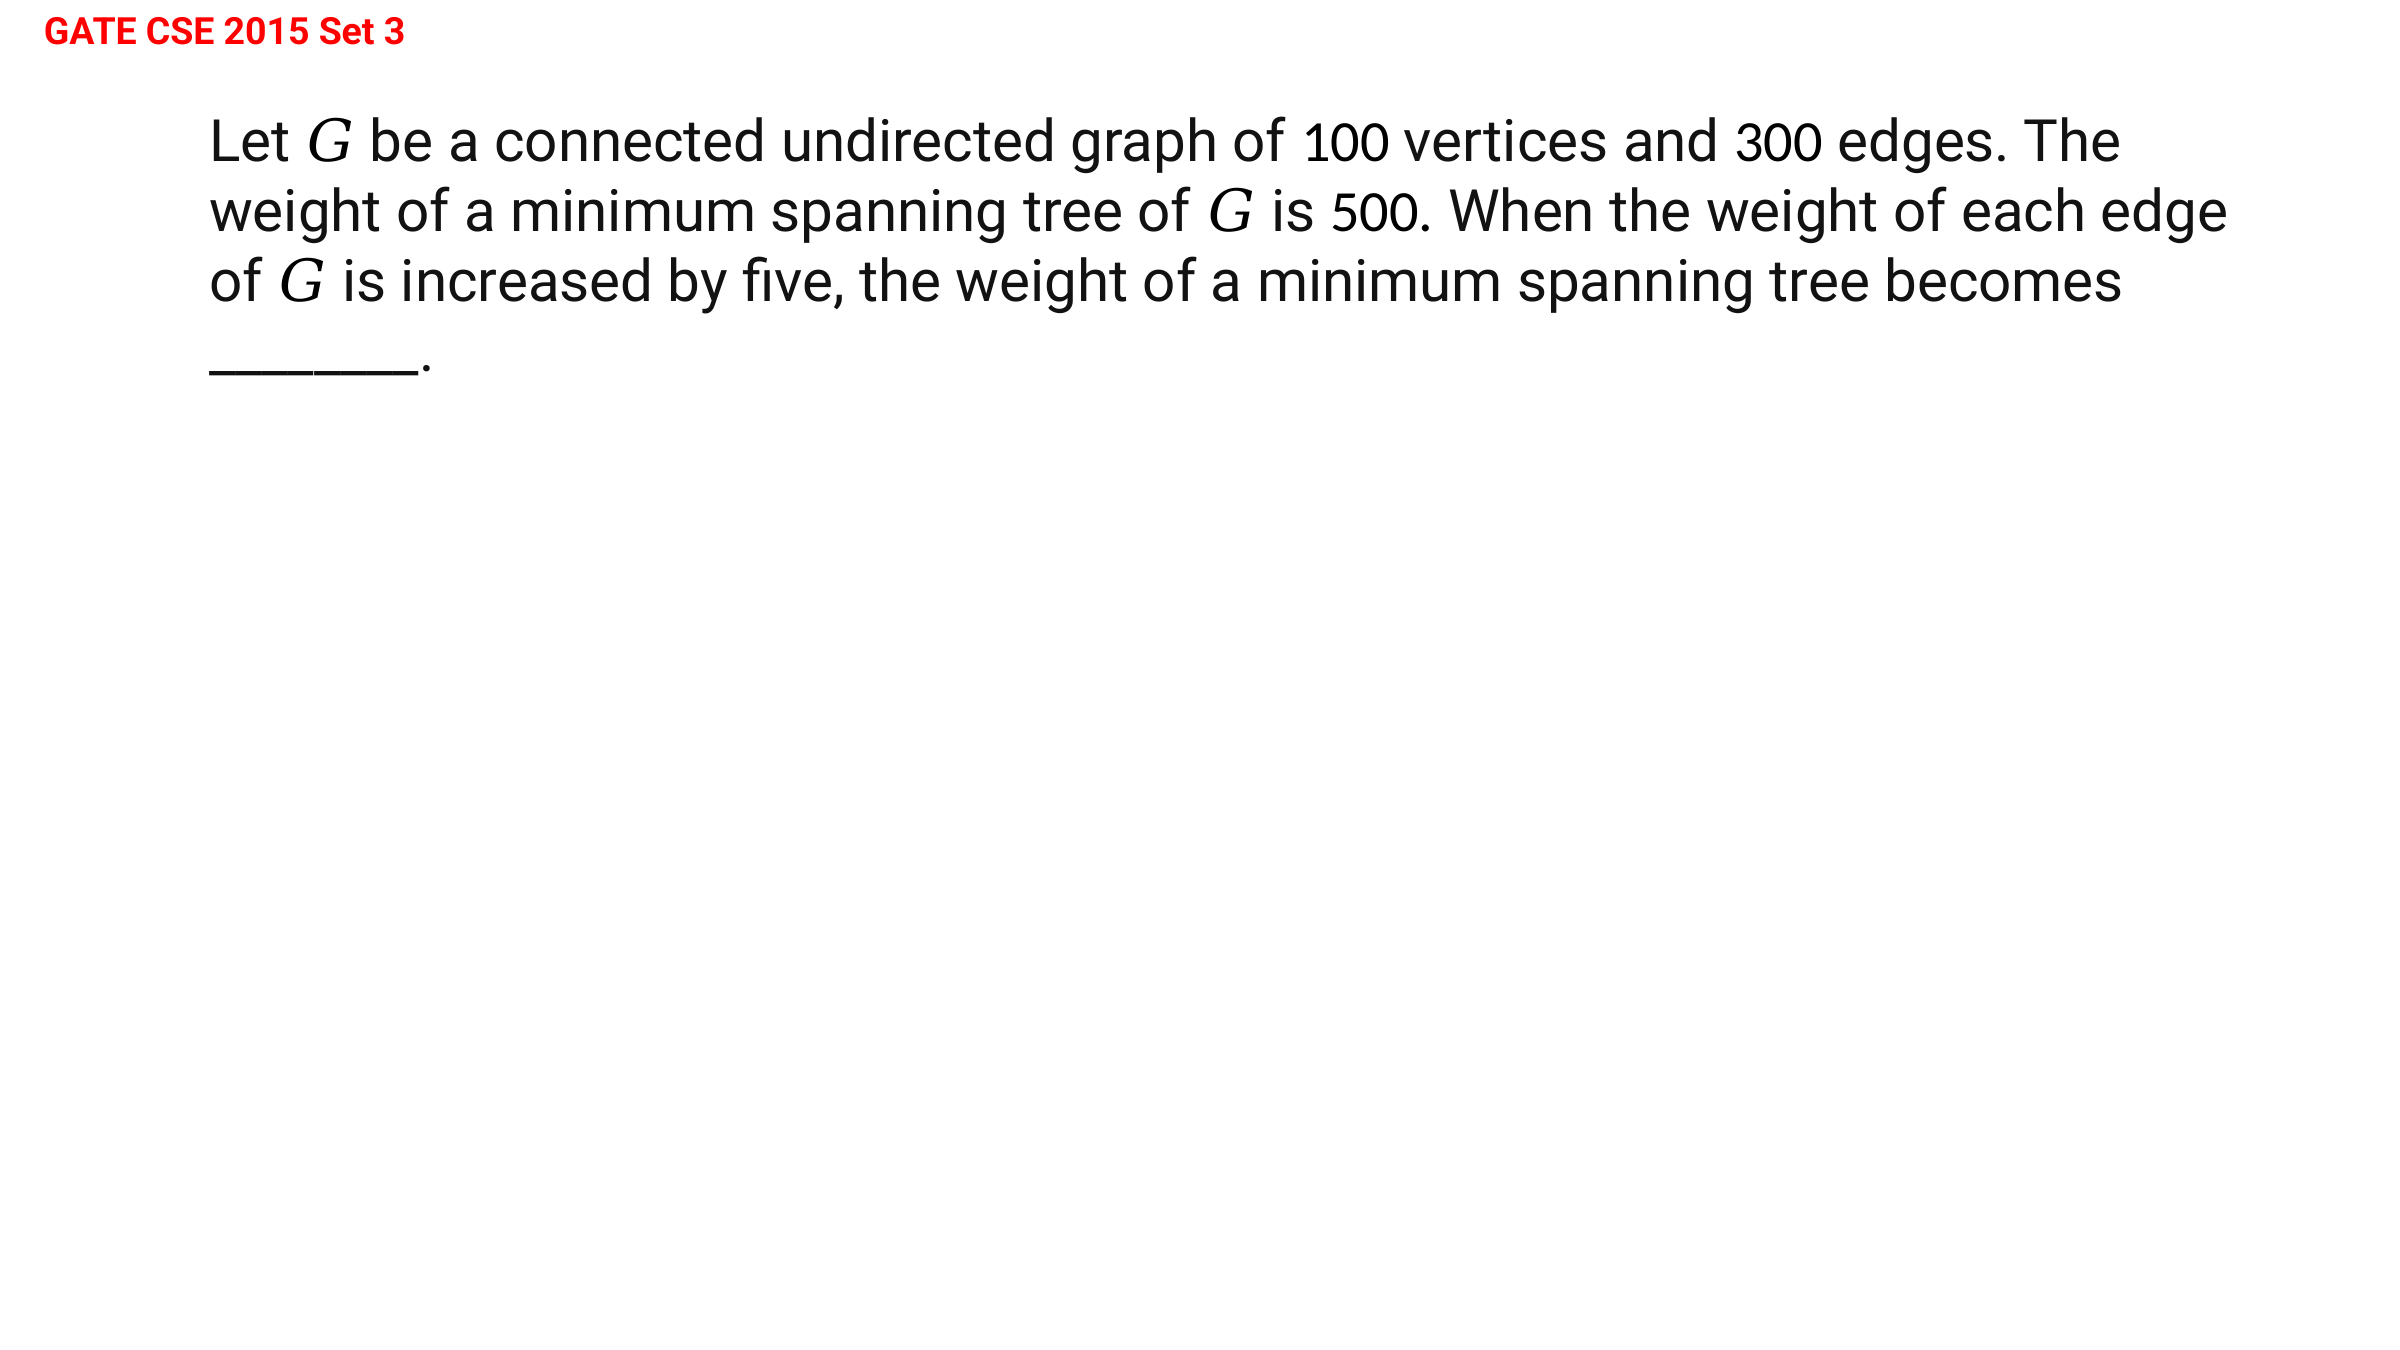

GATE CSE 2015 Set 3
Let 𝐺 be a connected undirected graph of 100 vertices and 300 edges. The weight of a minimum spanning tree of 𝐺 is 500. When the weight of each edge of 𝐺 is increased by five, the weight of a minimum spanning tree becomes ________.